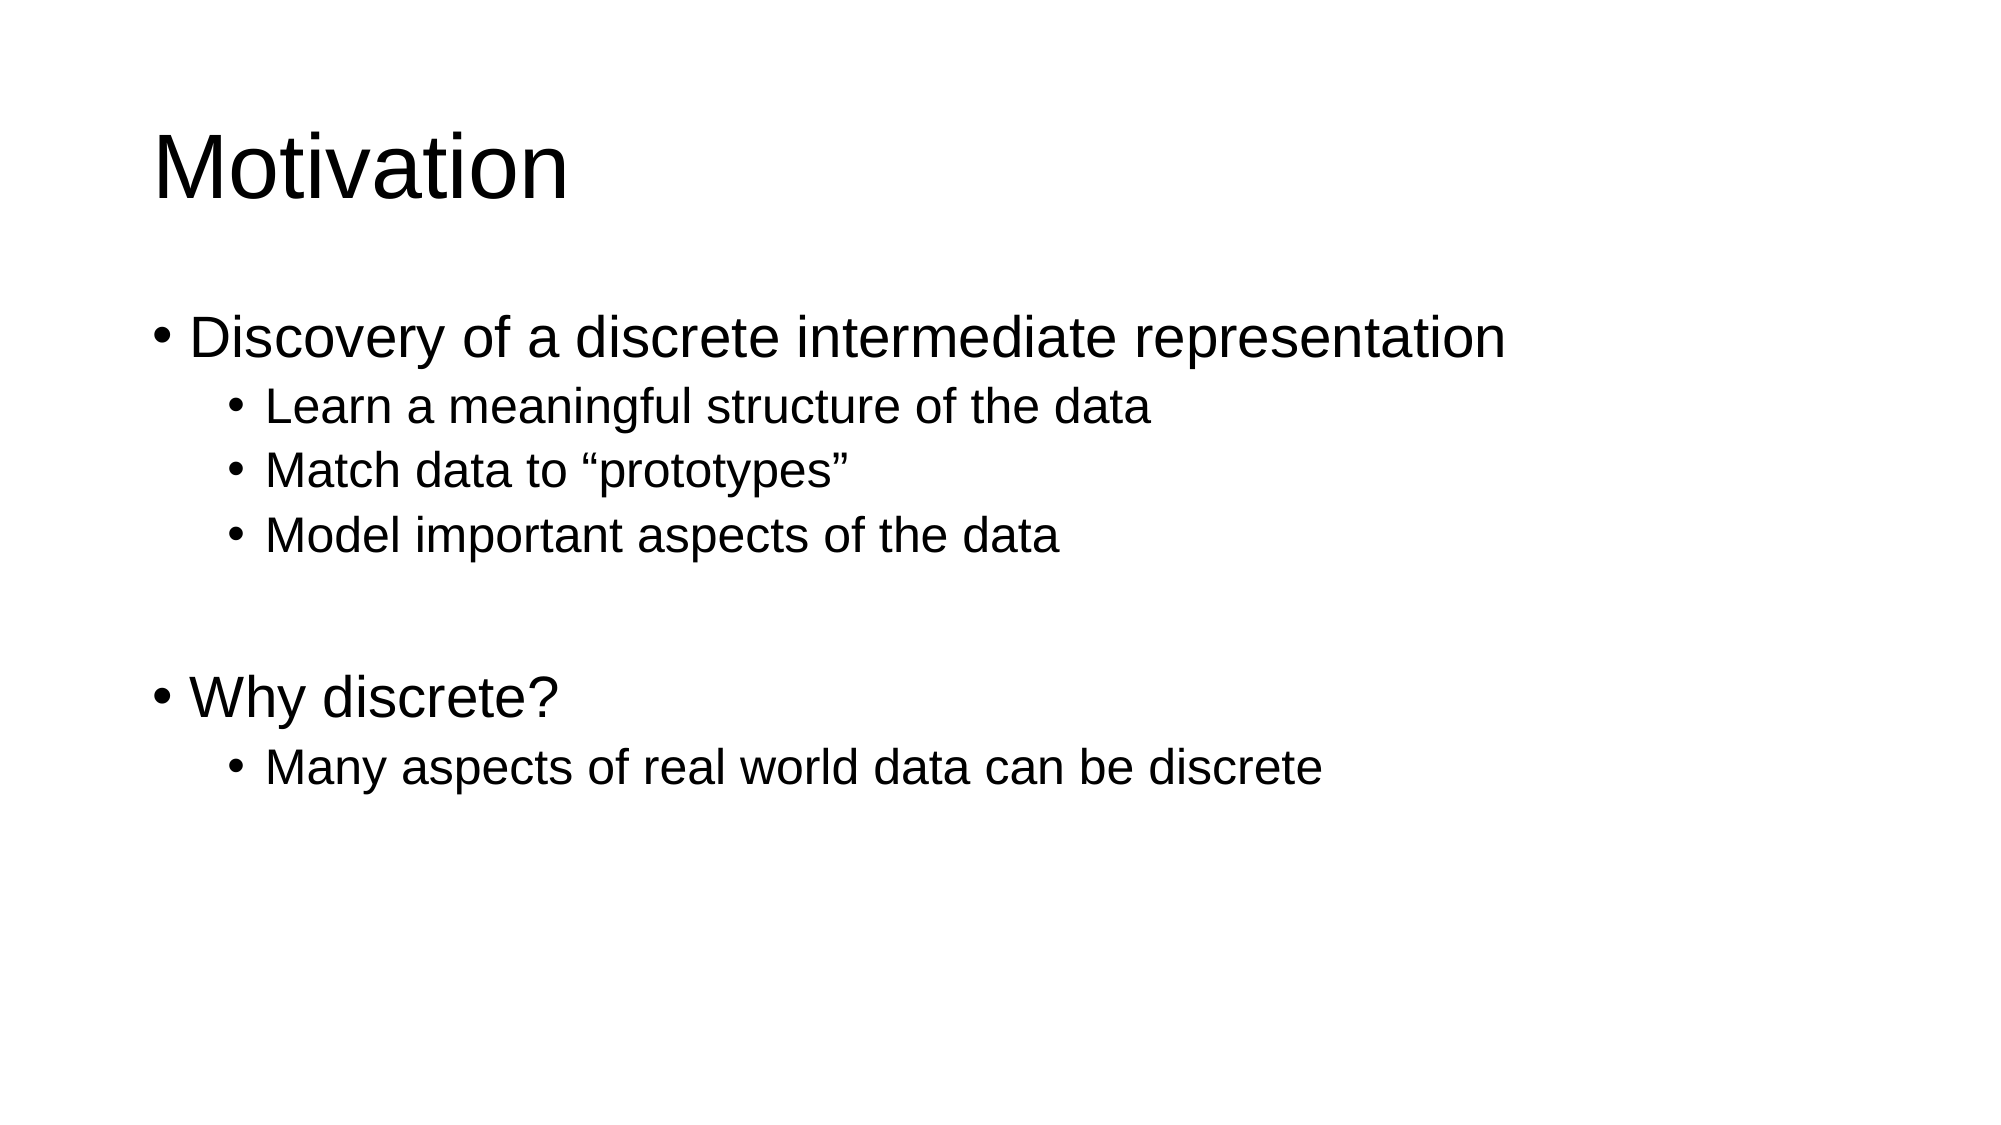

# Motivation
Discovery of a discrete intermediate representation
Learn a meaningful structure of the data
Match data to “prototypes”
Model important aspects of the data

Why discrete?
Many aspects of real world data can be discrete